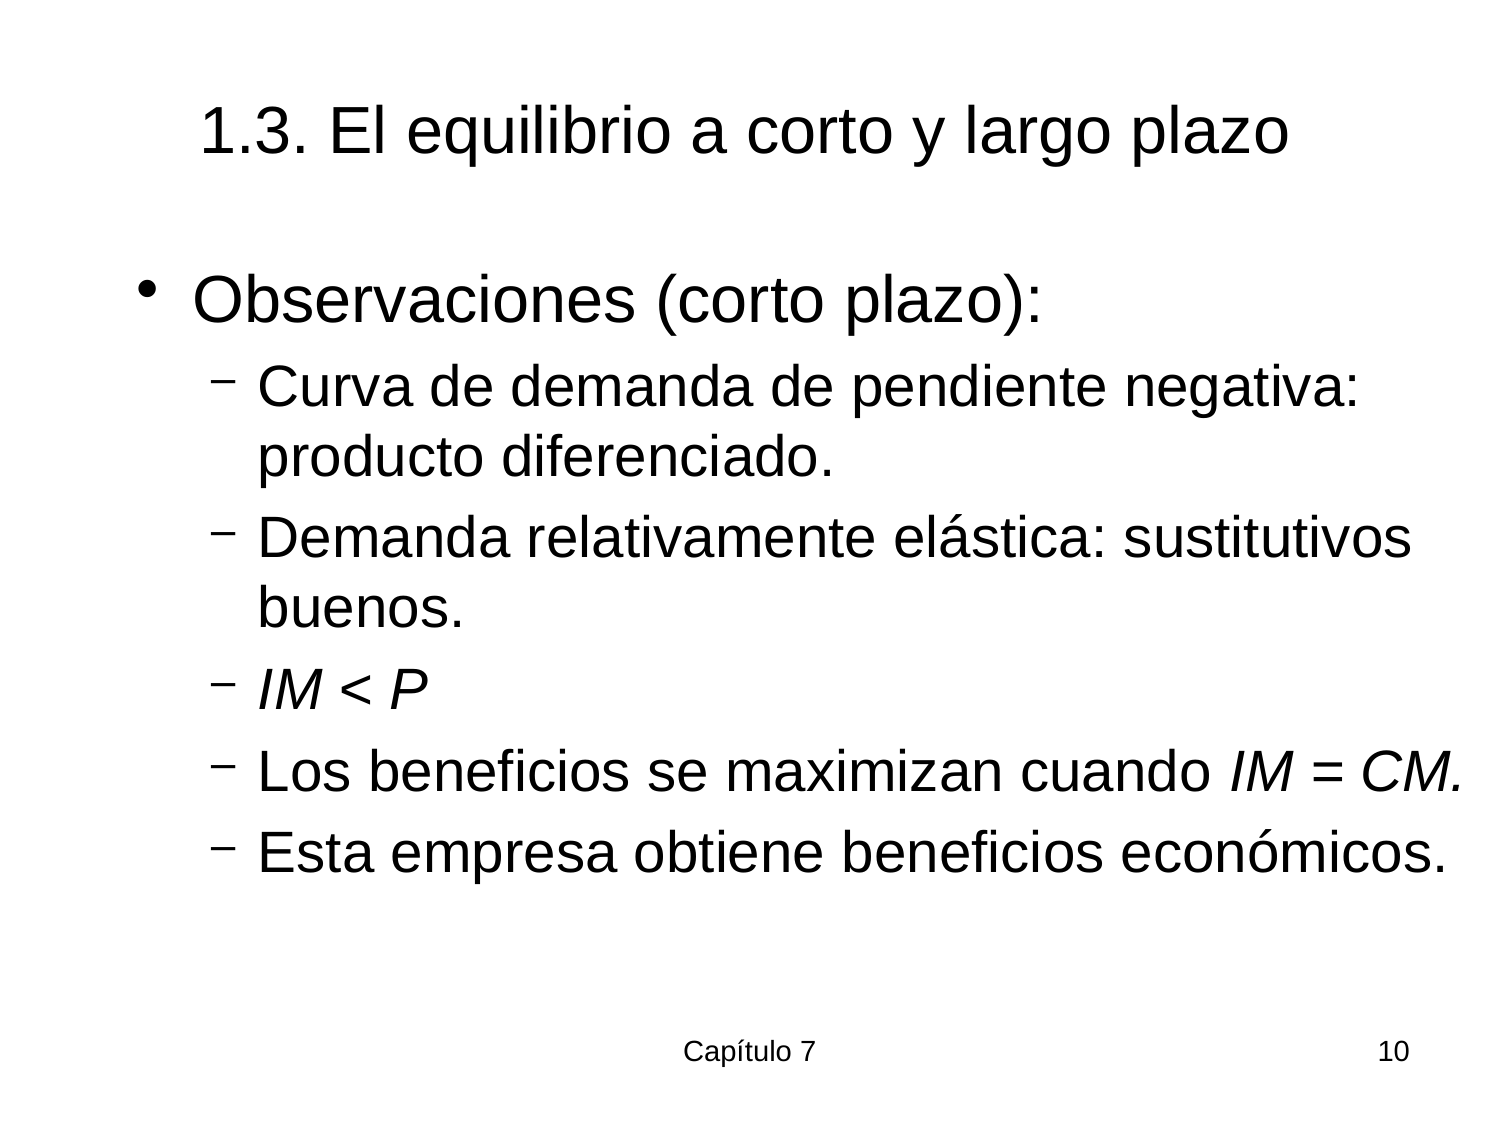

# 1.3. El equilibrio a corto y largo plazo
Observaciones (corto plazo):
Curva de demanda de pendiente negativa: producto diferenciado.
Demanda relativamente elástica: sustitutivos buenos.
IM < P
Los beneficios se maximizan cuando IM = CM.
Esta empresa obtiene beneficios económicos.
Capítulo 7
10